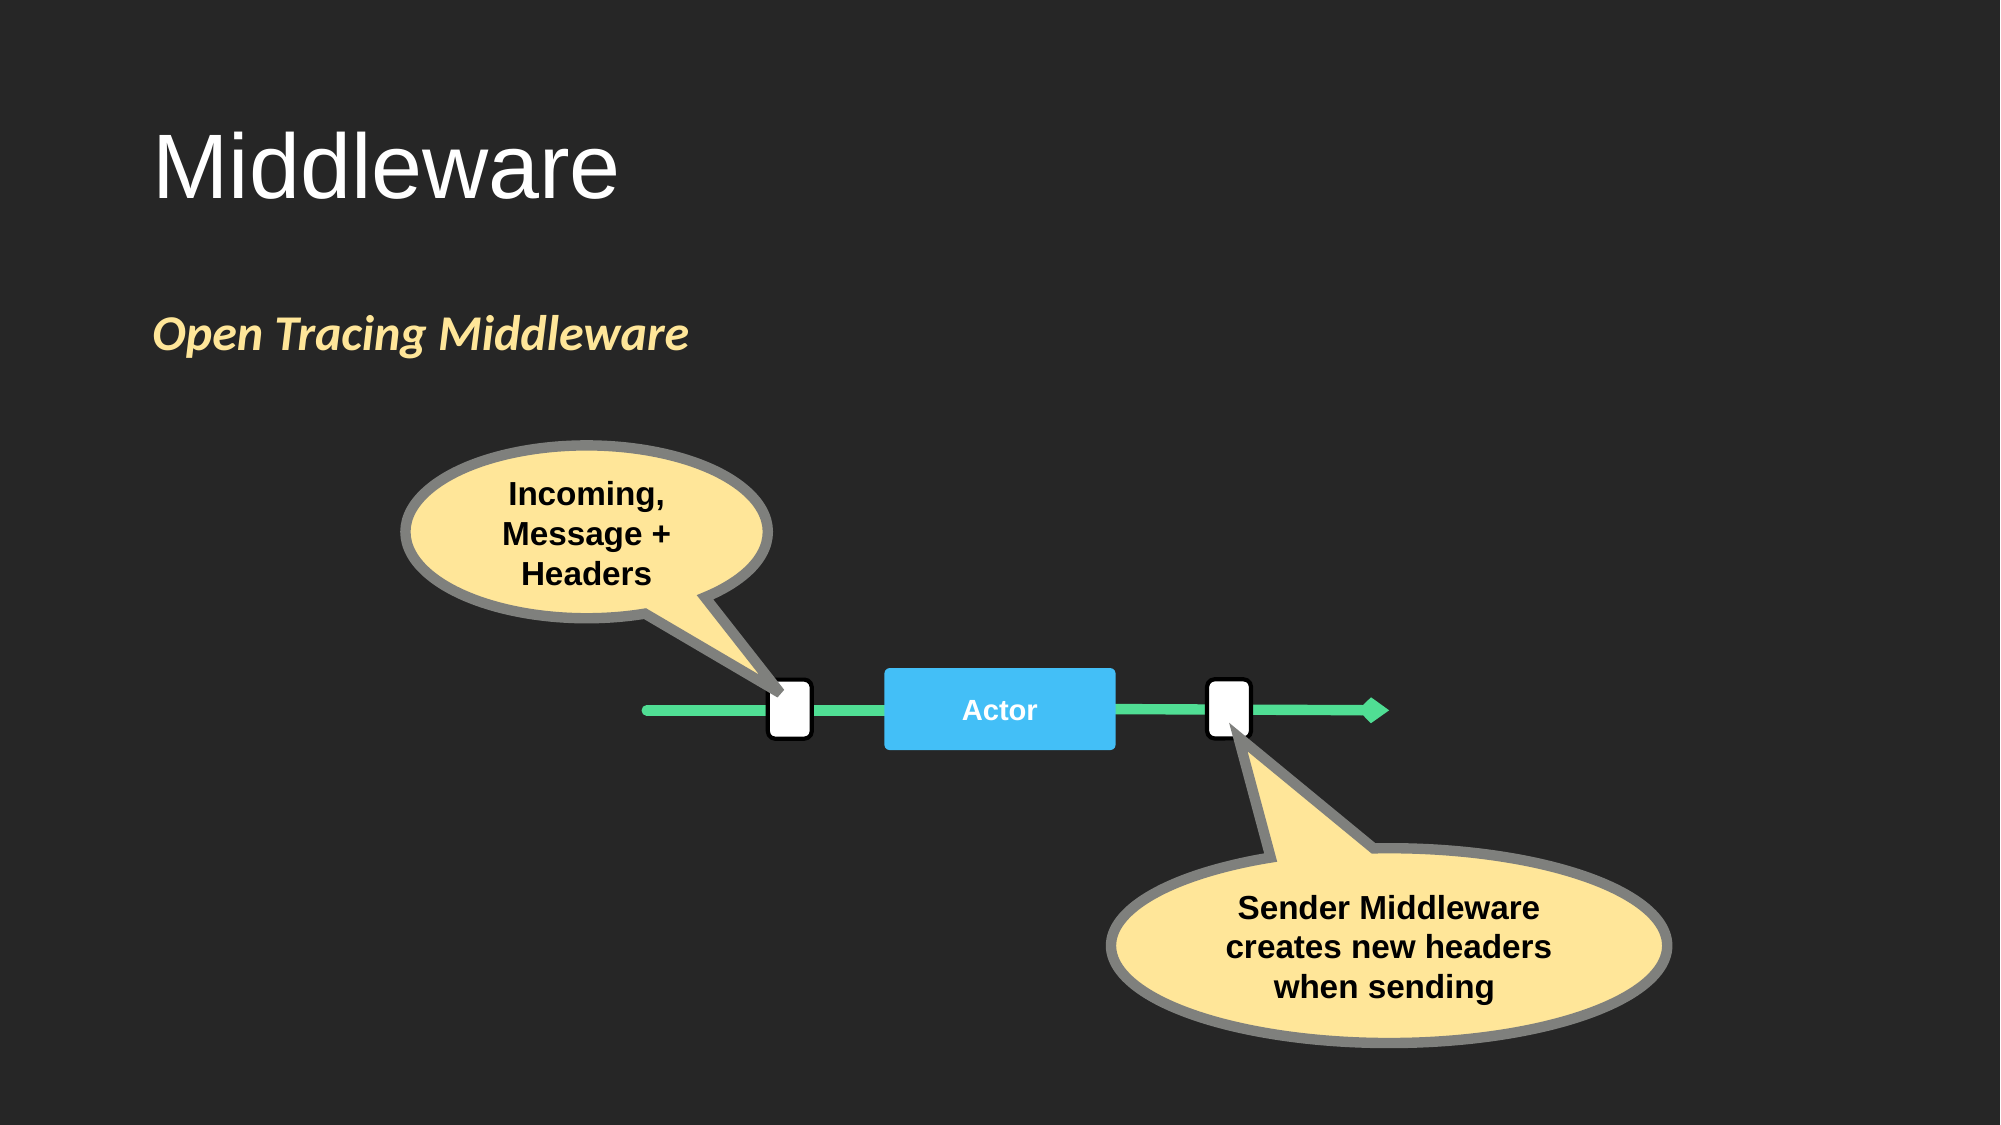

# Middleware
Open Tracing Middleware
Incoming, Message + Headers
Actor

Sender Middleware creates new headers when sending